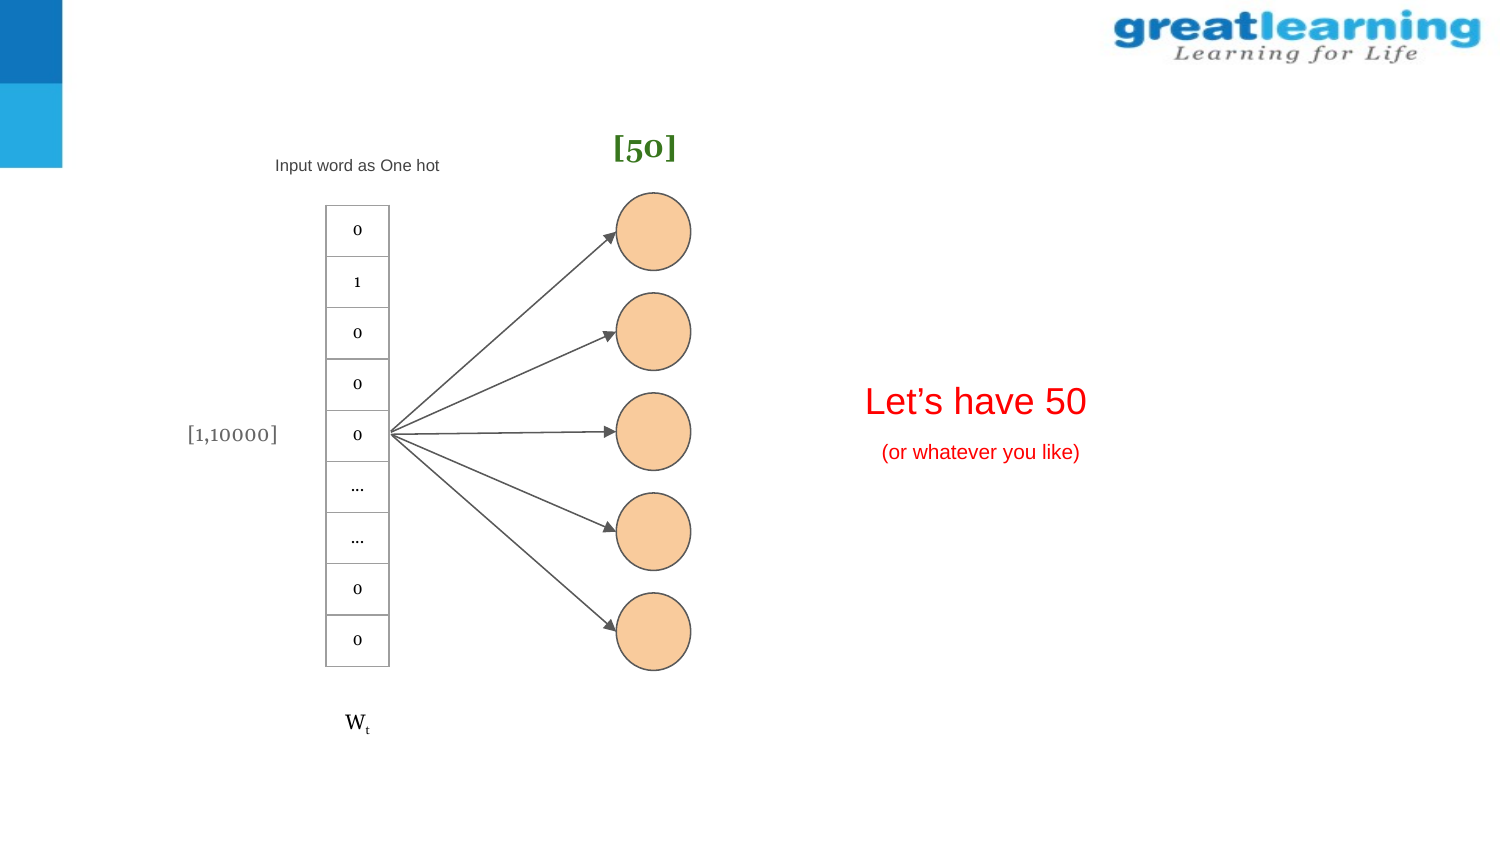

[50]
Input word as One hot

| 0 |
| --- |
| 1 |
| 0 |
| 0 |
| 0 |
| ... |
| ... |
| 0 |
| 0 |

Let’s have 50
 (or whatever you like)

[1,10000]

Wt